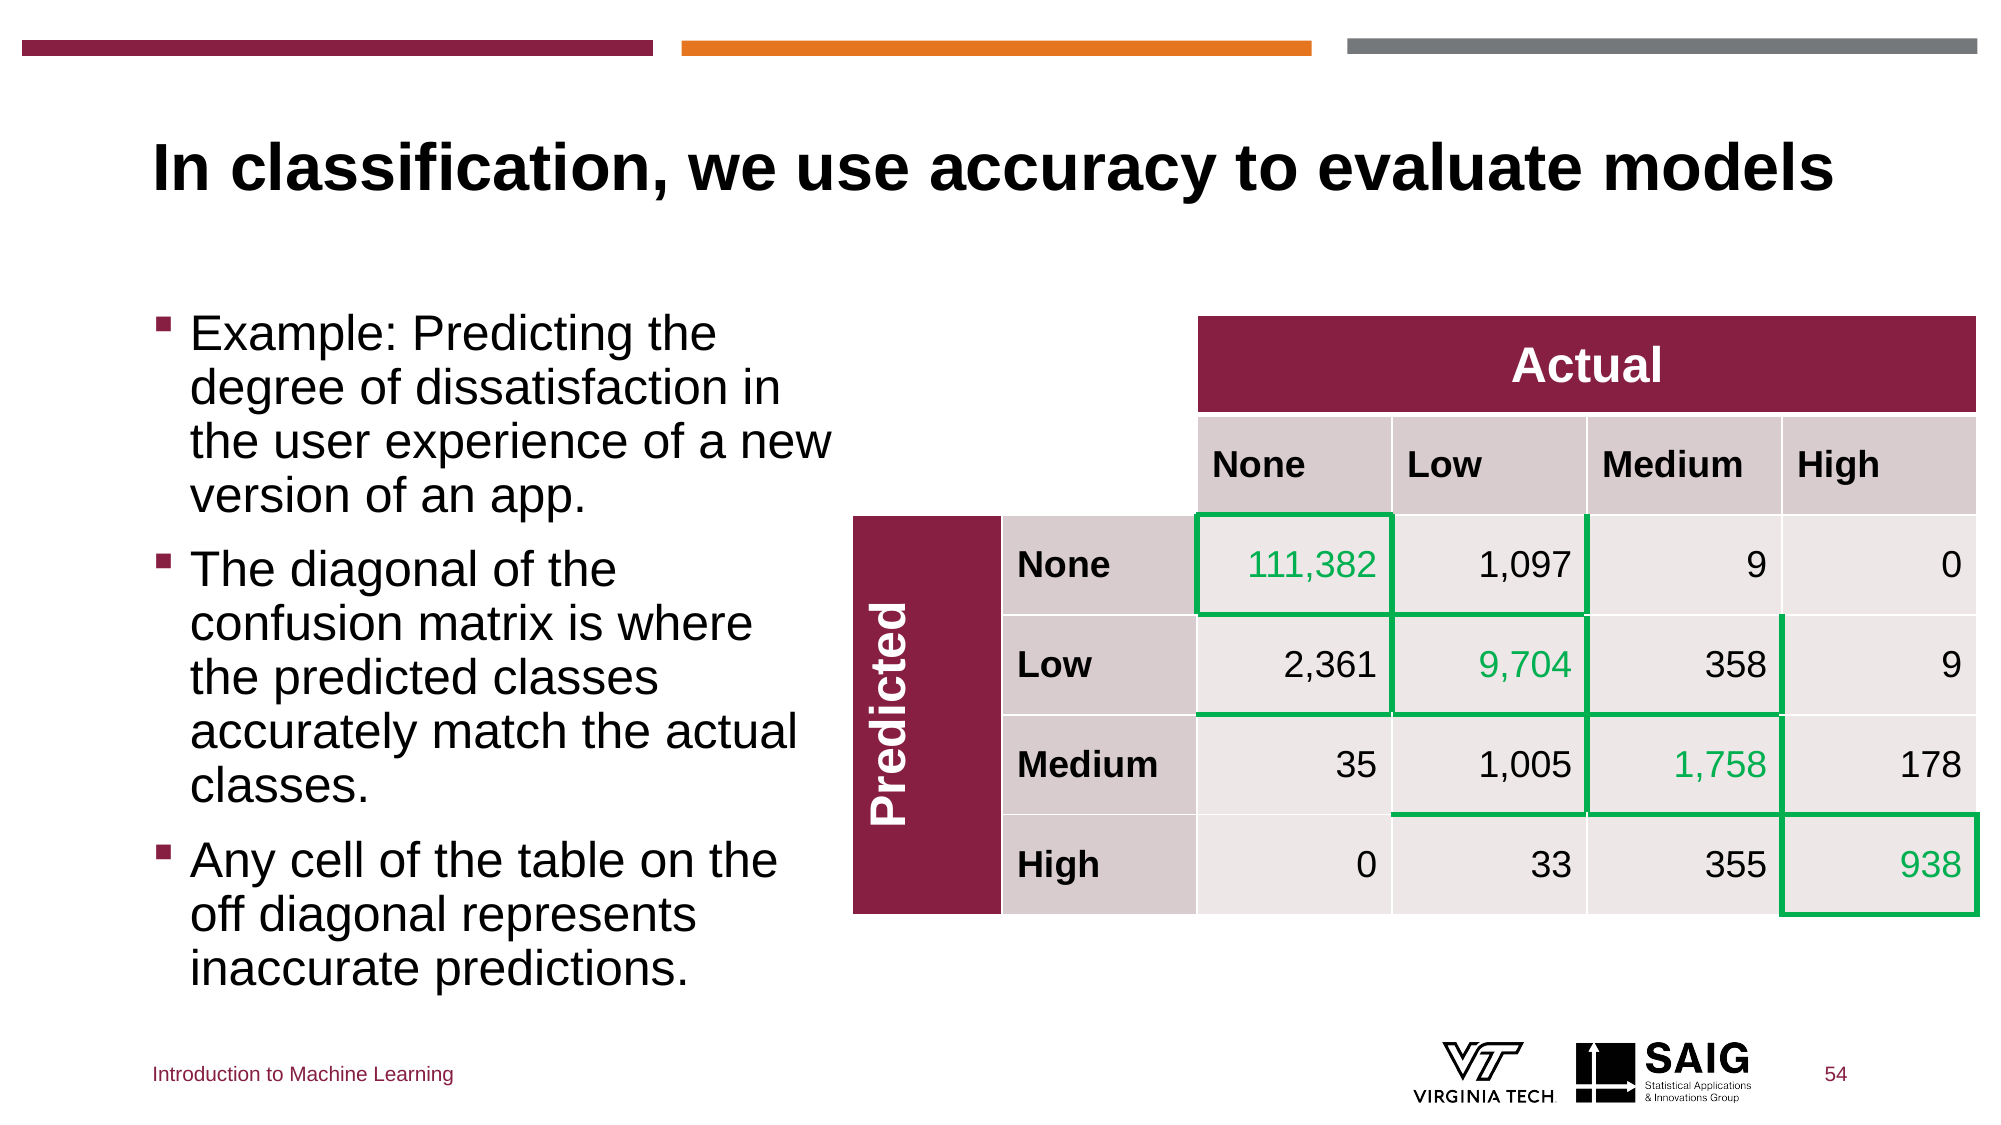

# In classification, we use accuracy to evaluate models
Example: Predicting the degree of dissatisfaction in the user experience of a new version of an app.
The diagonal of the confusion matrix is where the predicted classes accurately match the actual classes.
Any cell of the table on the off diagonal represents inaccurate predictions.
|  |  | Actual |  |  |  |
| --- | --- | --- | --- | --- | --- |
|  |  | None | Low | Medium | High |
| Predicted | None | 111,382 | 1,097 | 9 | 0 |
|  | Low | 2,361 | 9,704 | 358 | 9 |
|  | Medium | 35 | 1,005 | 1,758 | 178 |
|  | High | 0 | 33 | 355 | 938 |
Introduction to Machine Learning
54